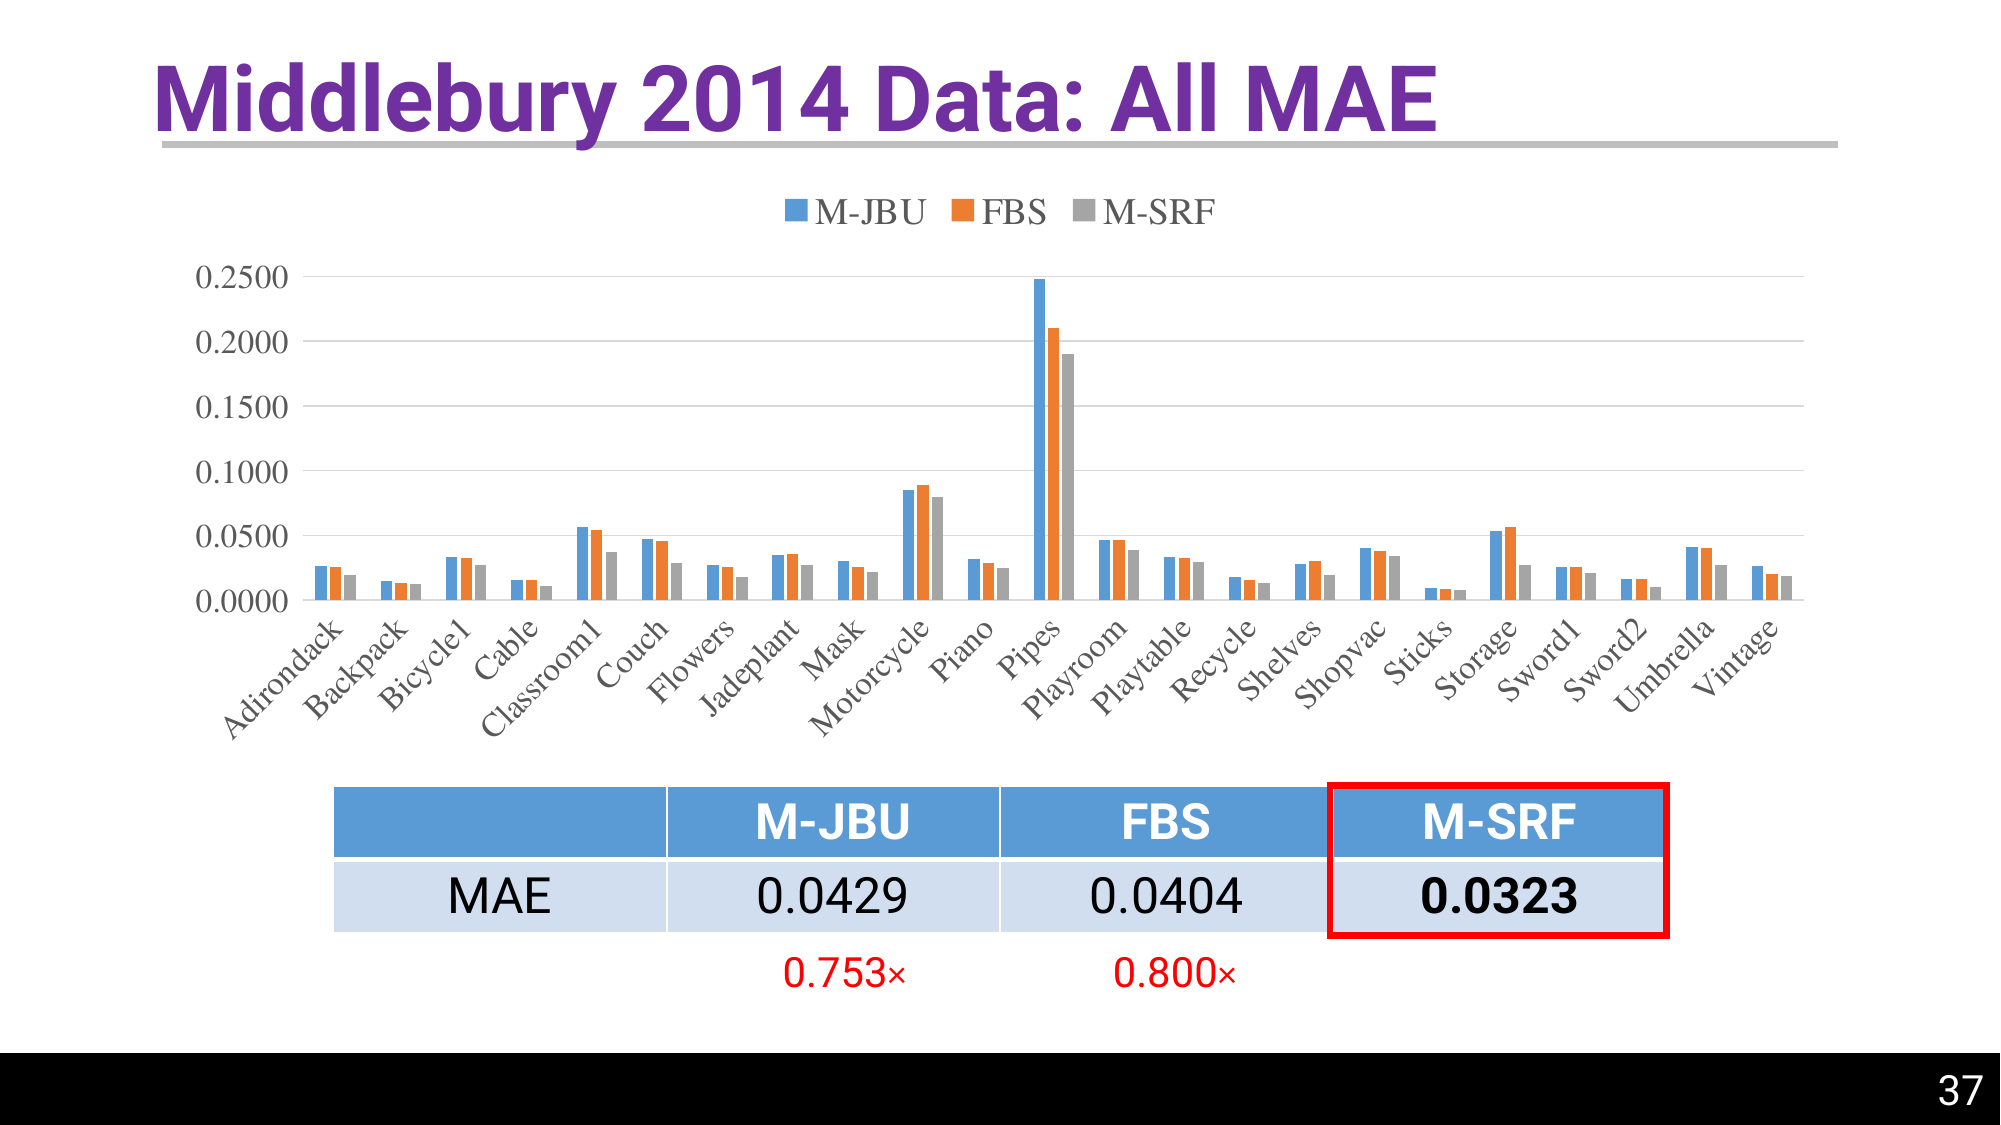

# Middlebury 2014 Data: All MAE

### Chart

| Category | M-JBU | FBS | M-SRF |
|---|---|---|---|
| Adirondack | 0.026269155 | 0.025128705 | 0.01962576 |
| Backpack | 0.014595815 | 0.013297275 | 0.012095935 |
| Bicycle1 | 0.033341815 | 0.03274558 | 0.02707522 |
| Cable | 0.015431935 | 0.01531359 | 0.011023195 |
| Classroom1 | 0.0563075 | 0.053877065 | 0.036920695 |
| Couch | 0.04703711 | 0.04593194 | 0.028947925 |
| Flowers | 0.02734118 | 0.02537362 | 0.01799411 |
| Jadeplant | 0.034591755 | 0.03592873 | 0.02680296 |
| Mask | 0.030024435 | 0.02518886 | 0.021785545 |
| Motorcycle | 0.084608785 | 0.088883255 | 0.07965816 |
| Piano | 0.031763475 | 0.02861665 | 0.02464899 |
| Pipes | 0.2478558 | 0.2104138 | 0.1903597 |
| Playroom | 0.0466474 | 0.04620759 | 0.03889446 |
| Playtable | 0.0332755 | 0.03240496 | 0.02949659 |
| Recycle | 0.01778126 | 0.015365055 | 0.012959385 |
| Shelves | 0.027542395 | 0.03032778 | 0.01897995 |
| Shopvac | 0.04035288 | 0.037572335 | 0.033990535 |
| Sticks | 0.0091034735 | 0.0084499075 | 0.007974147 |
| Storage | 0.053208995 | 0.056177115 | 0.02730241 |
| Sword1 | 0.02582365 | 0.025138935 | 0.020939925 |
| Sword2 | 0.01631007 | 0.01639428 | 0.010296298 |
| Umbrella | 0.04063082 | 0.040284795 | 0.027181195 |
| Vintage | 0.02605709 | 0.020185165 | 0.01853322 |
|  | M-JBU | FBS | M-SRF |
| --- | --- | --- | --- |
| MAE | 0.0429 | 0.0404 | 0.0323 |

0.753×
0.800×

37